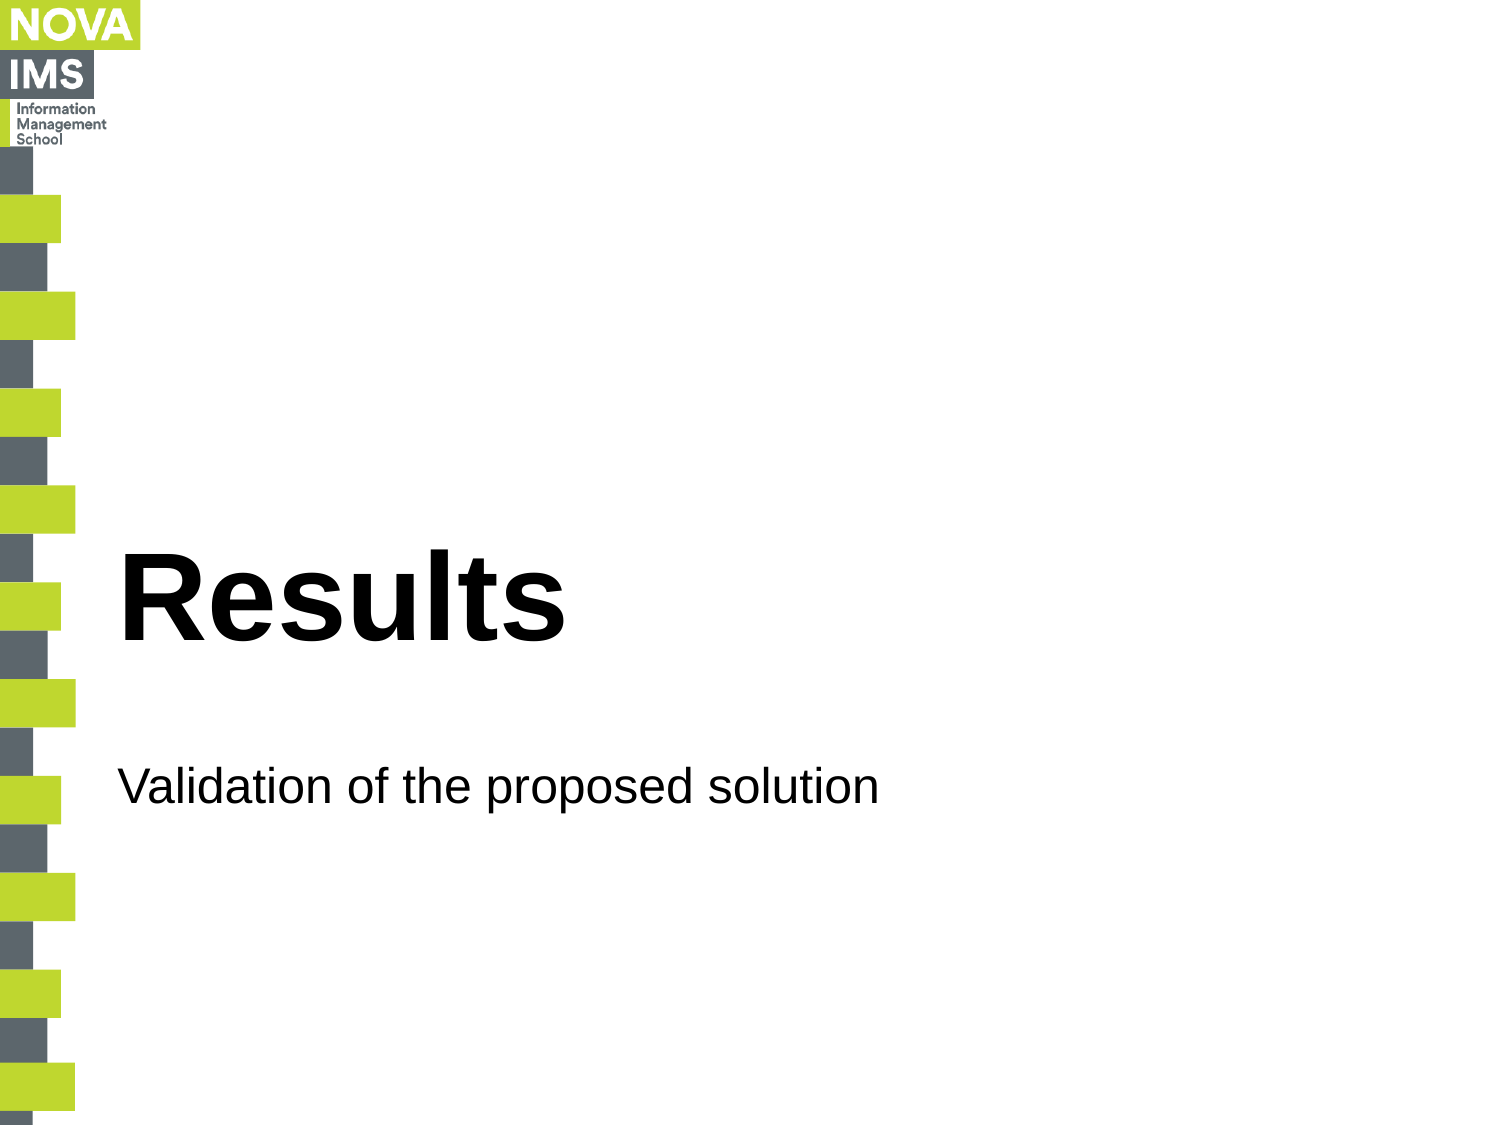

# Results
Validation of the proposed solution